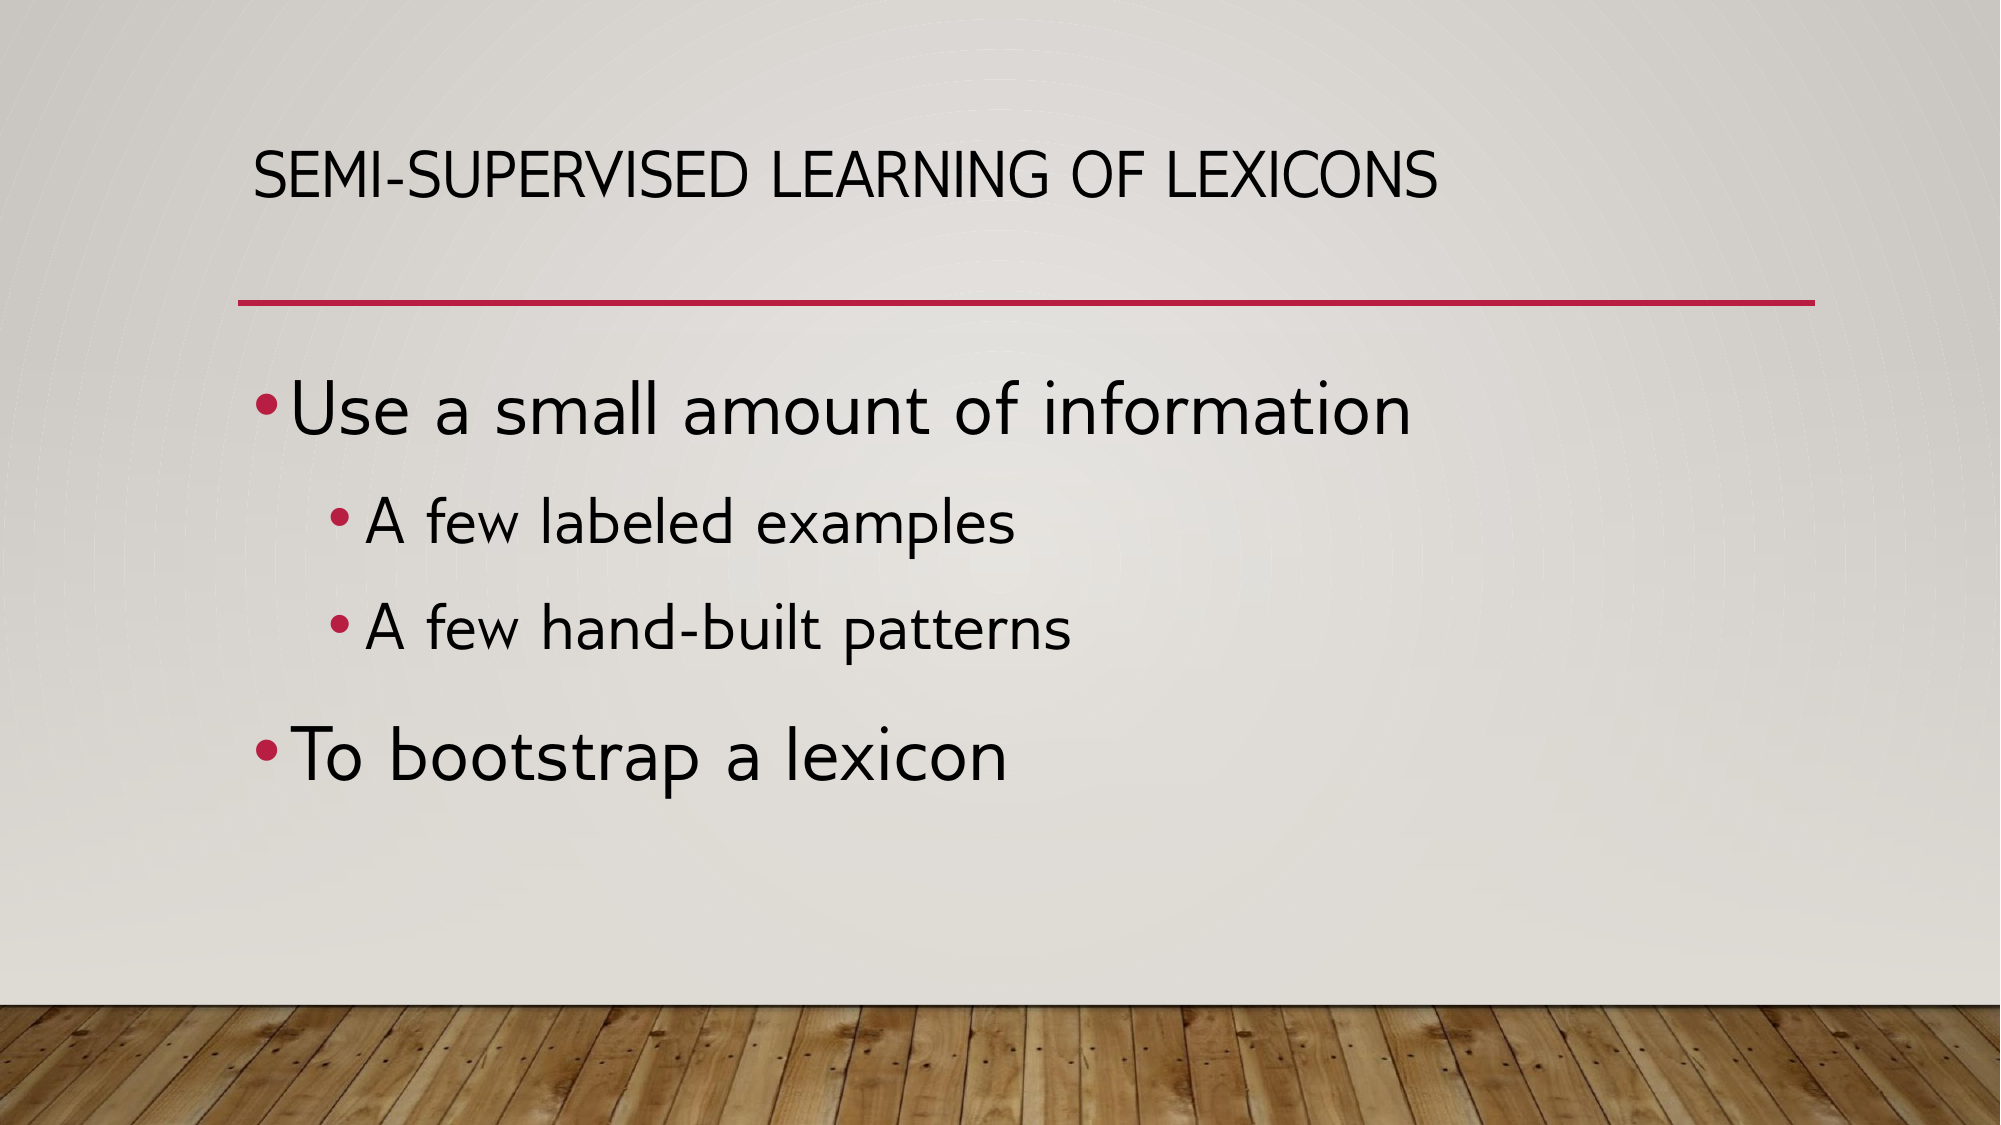

# SEMI-SUPERVISED LEARNING OF LEXICONS
Use a small amount of information
A few labeled examples
A few hand-built patterns
To bootstrap a lexicon